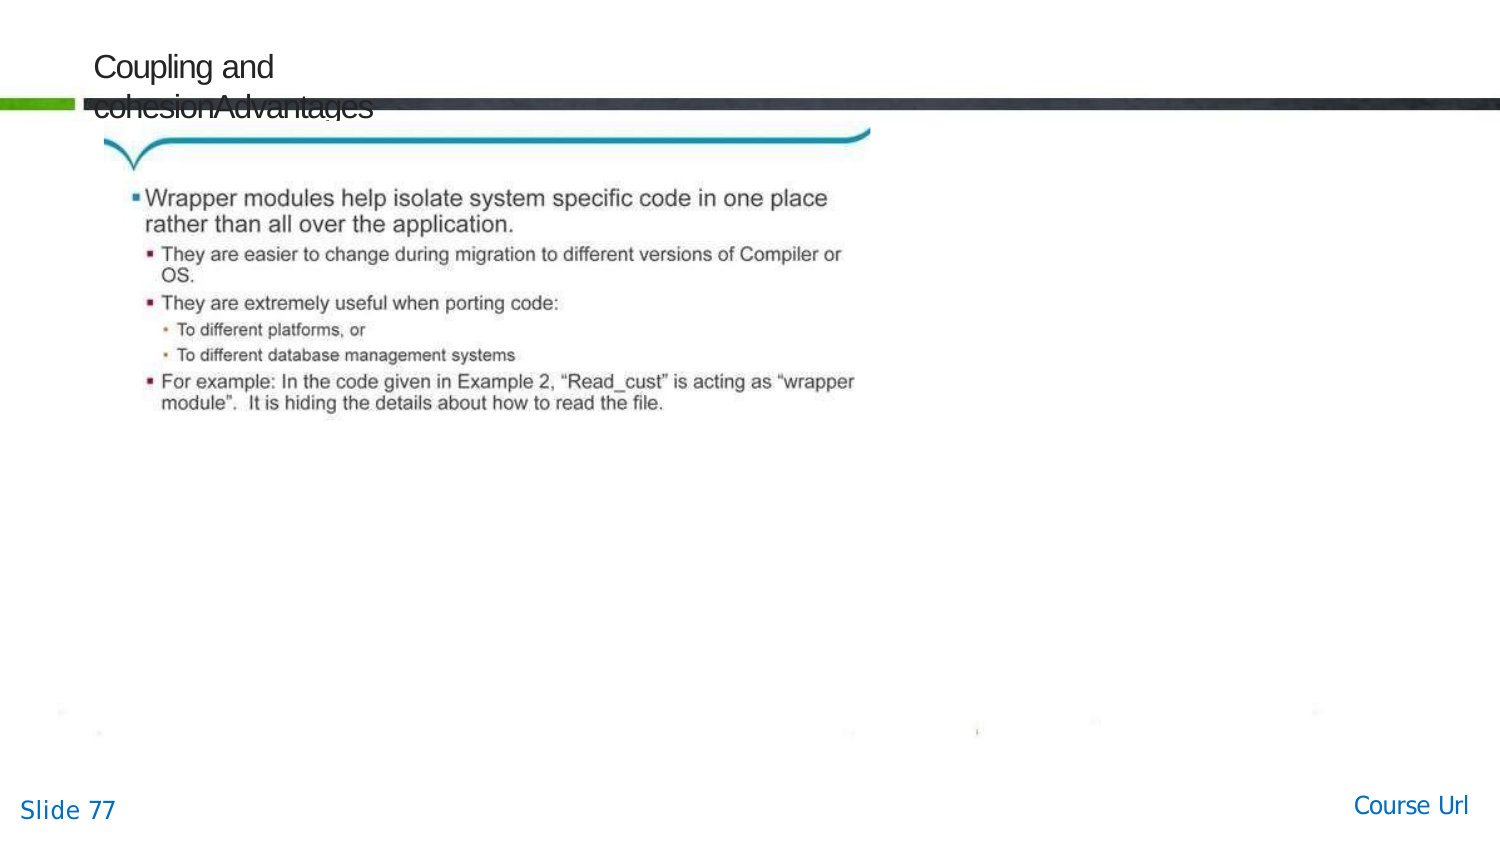

Coupling and cohesionAdvantages

Course Url
Slide 77